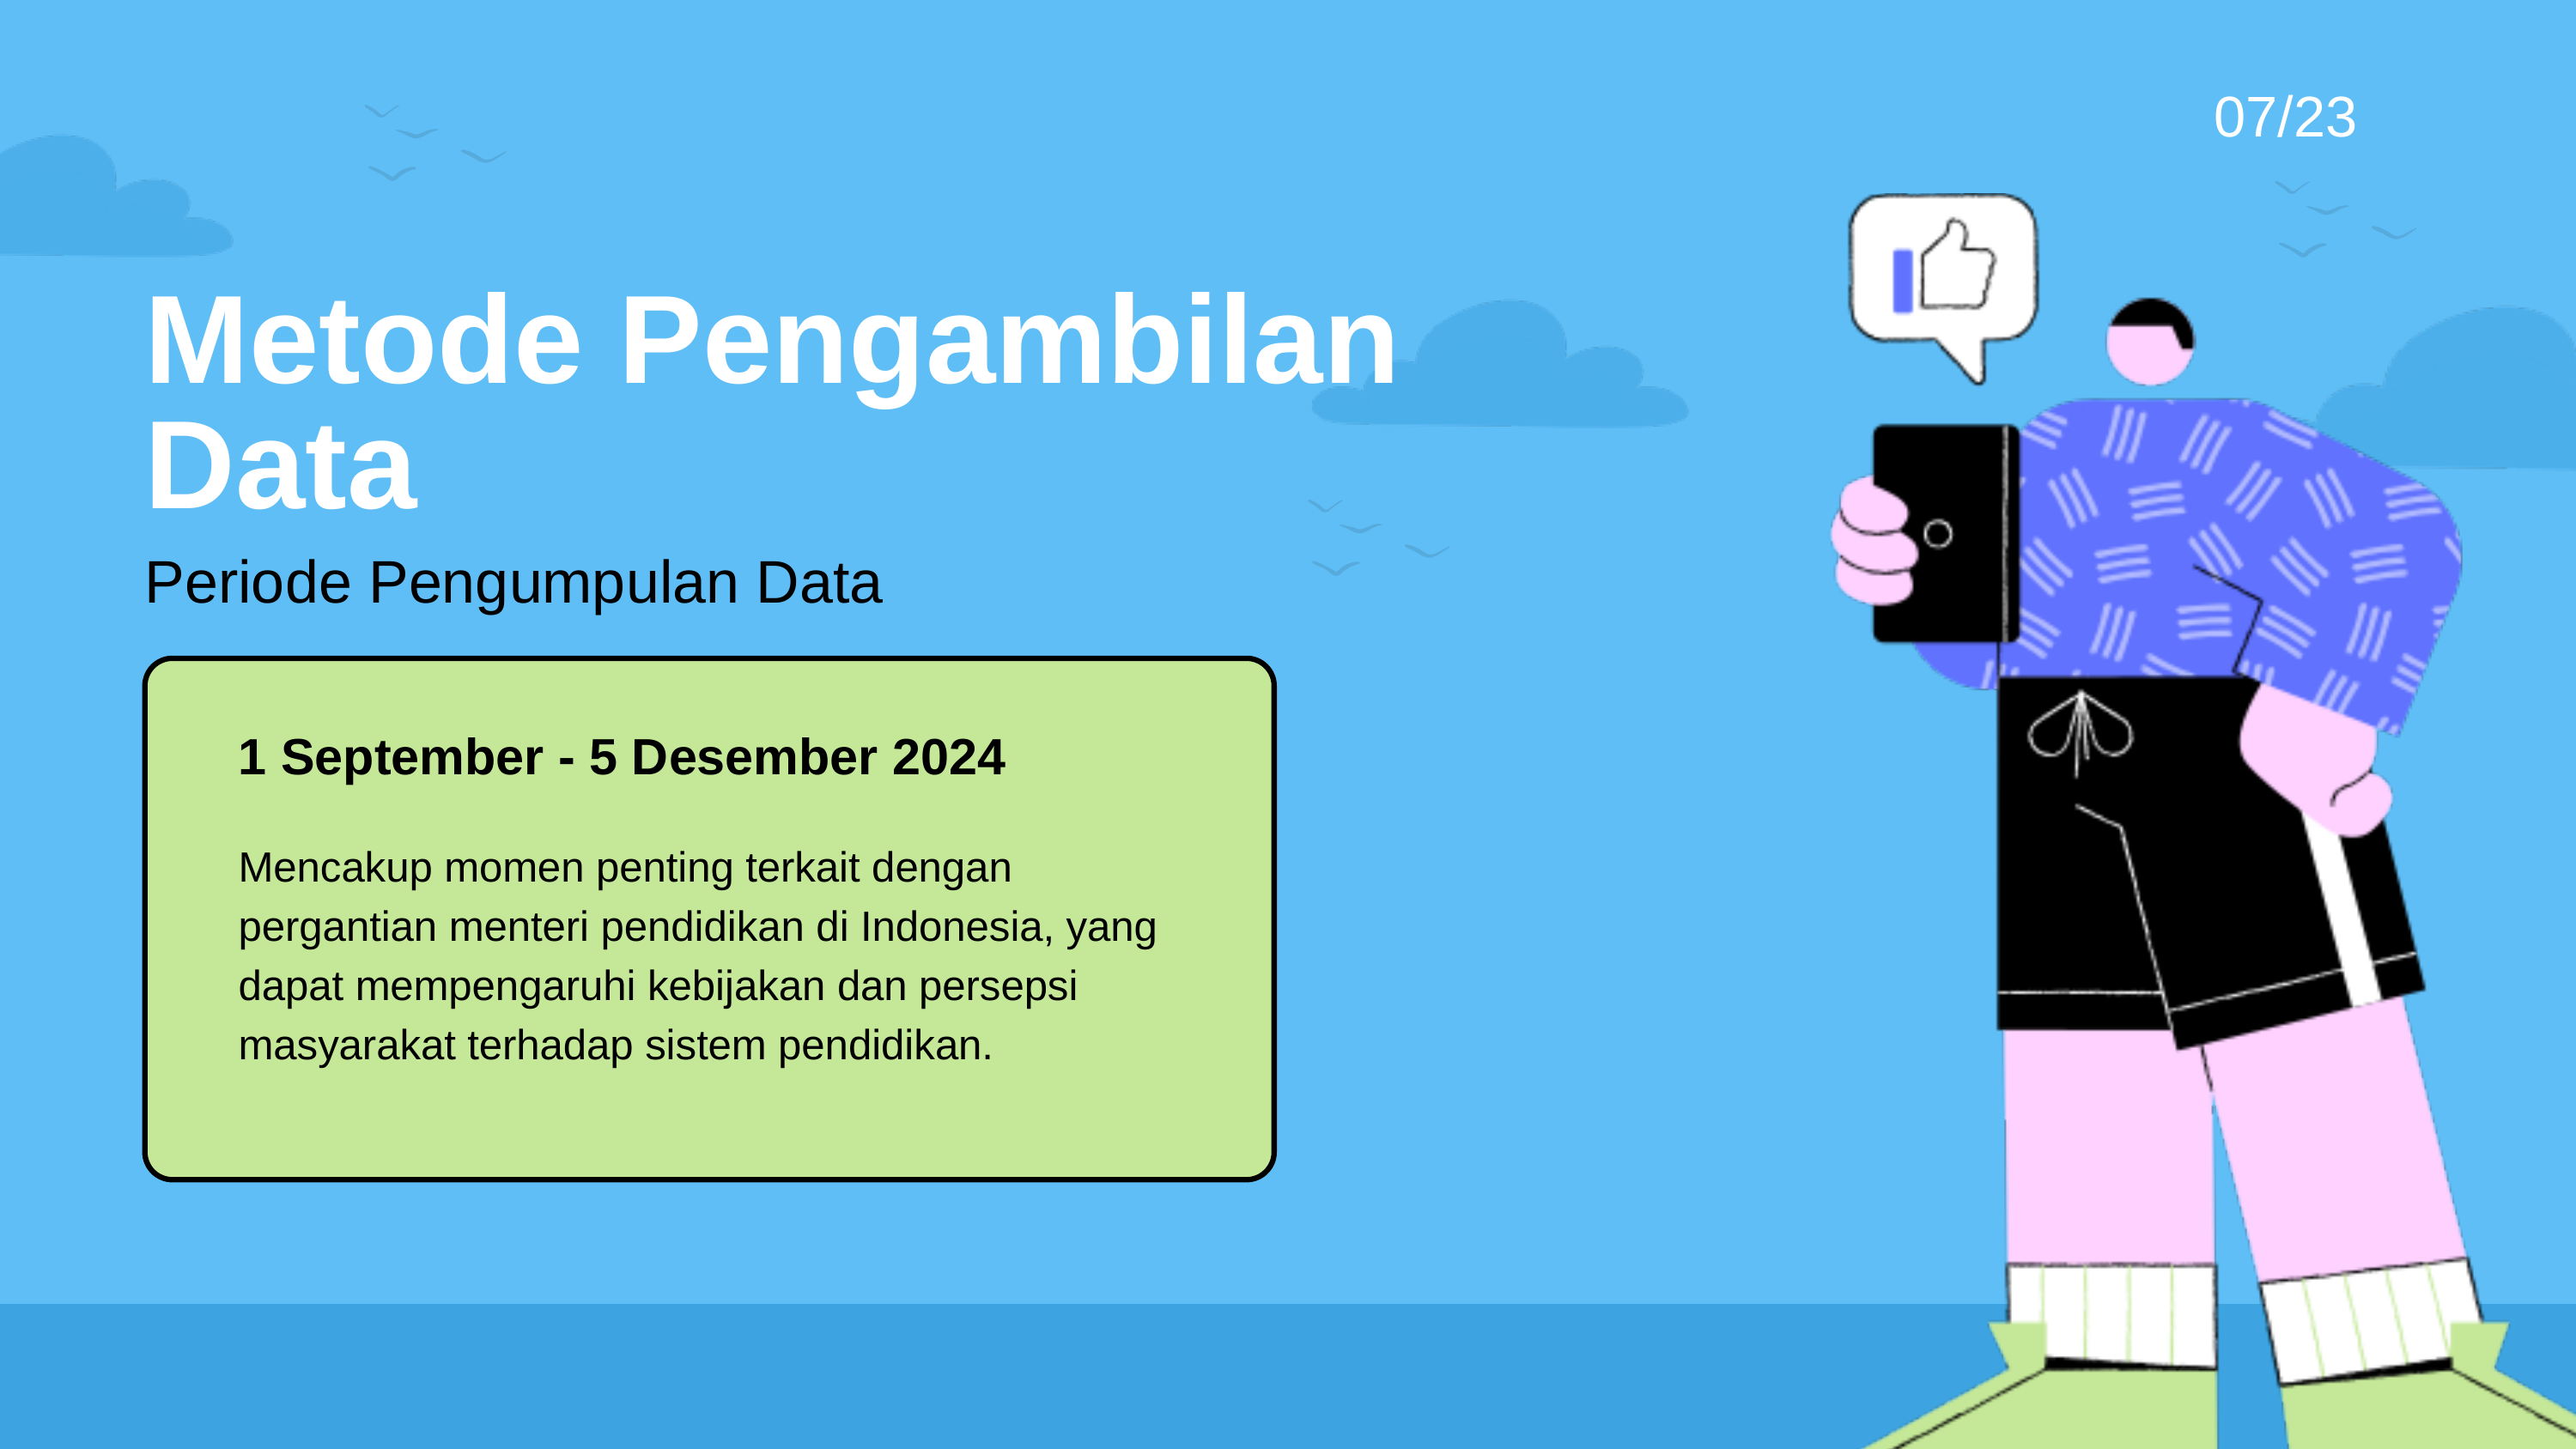

07/23

Metode Pengambilan Data

Periode Pengumpulan Data

1 September - 5 Desember 2024
Mencakup momen penting terkait dengan pergantian menteri pendidikan di Indonesia, yang dapat mempengaruhi kebijakan dan persepsi masyarakat terhadap sistem pendidikan.